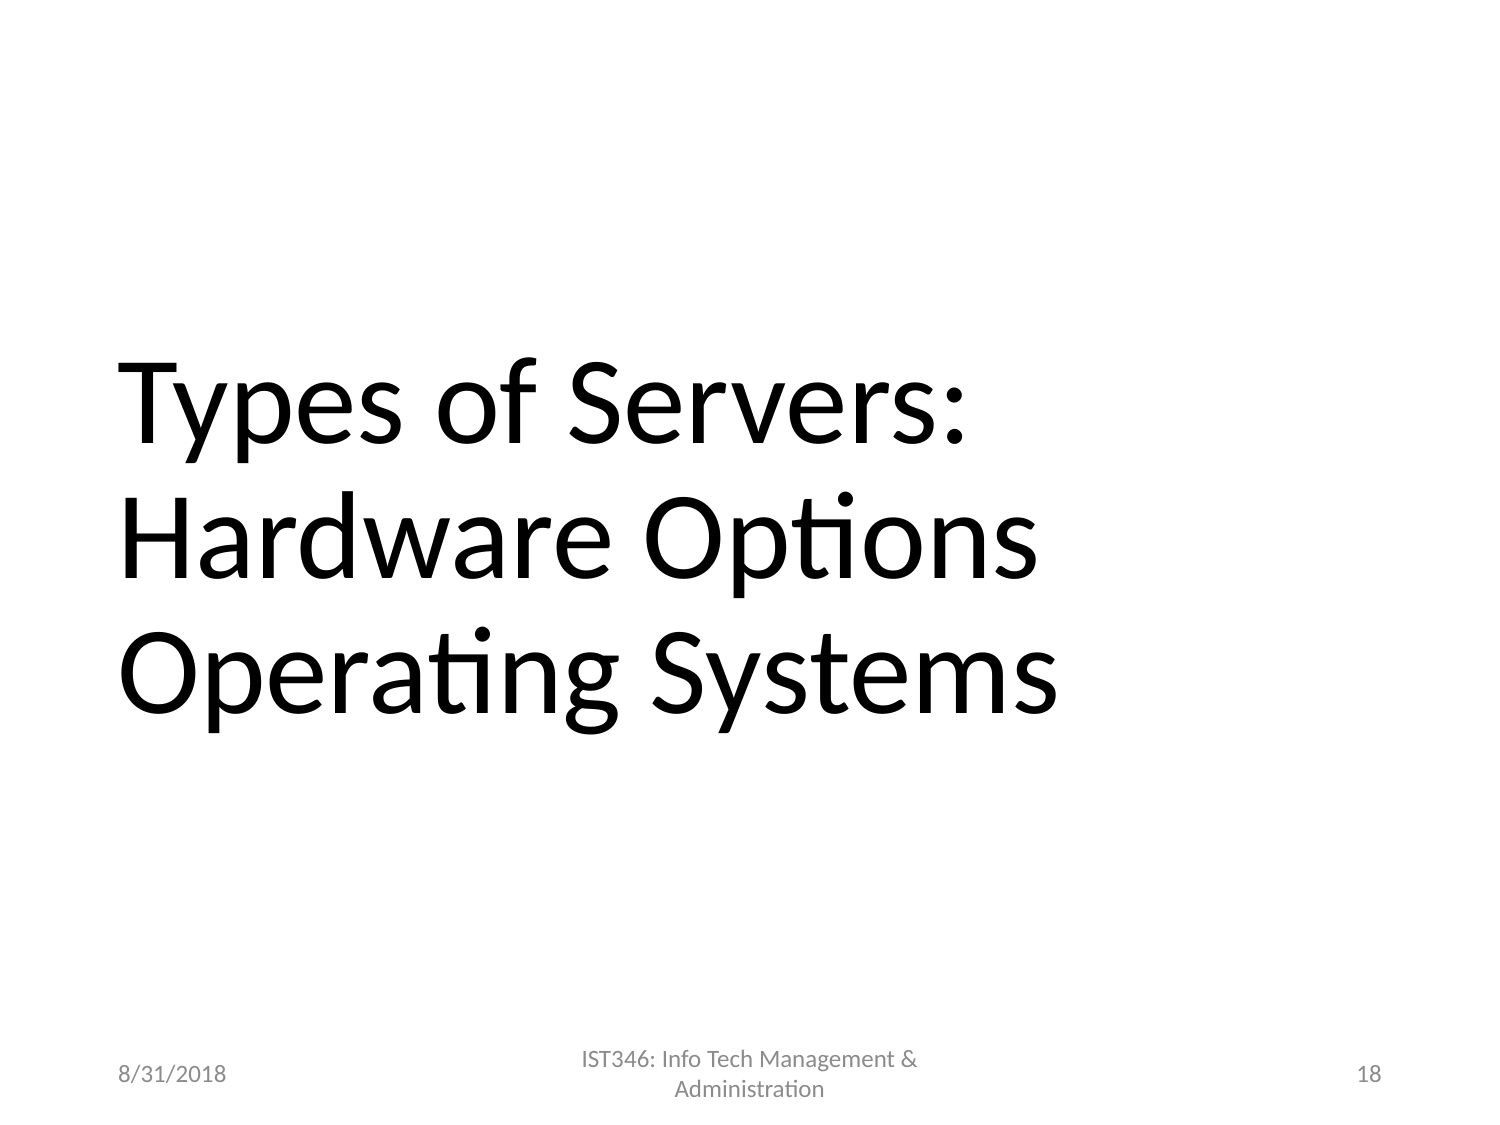

# Types of Servers: Hardware Options Operating Systems

8/31/2018
IST346: Info Tech Management & Administration
18